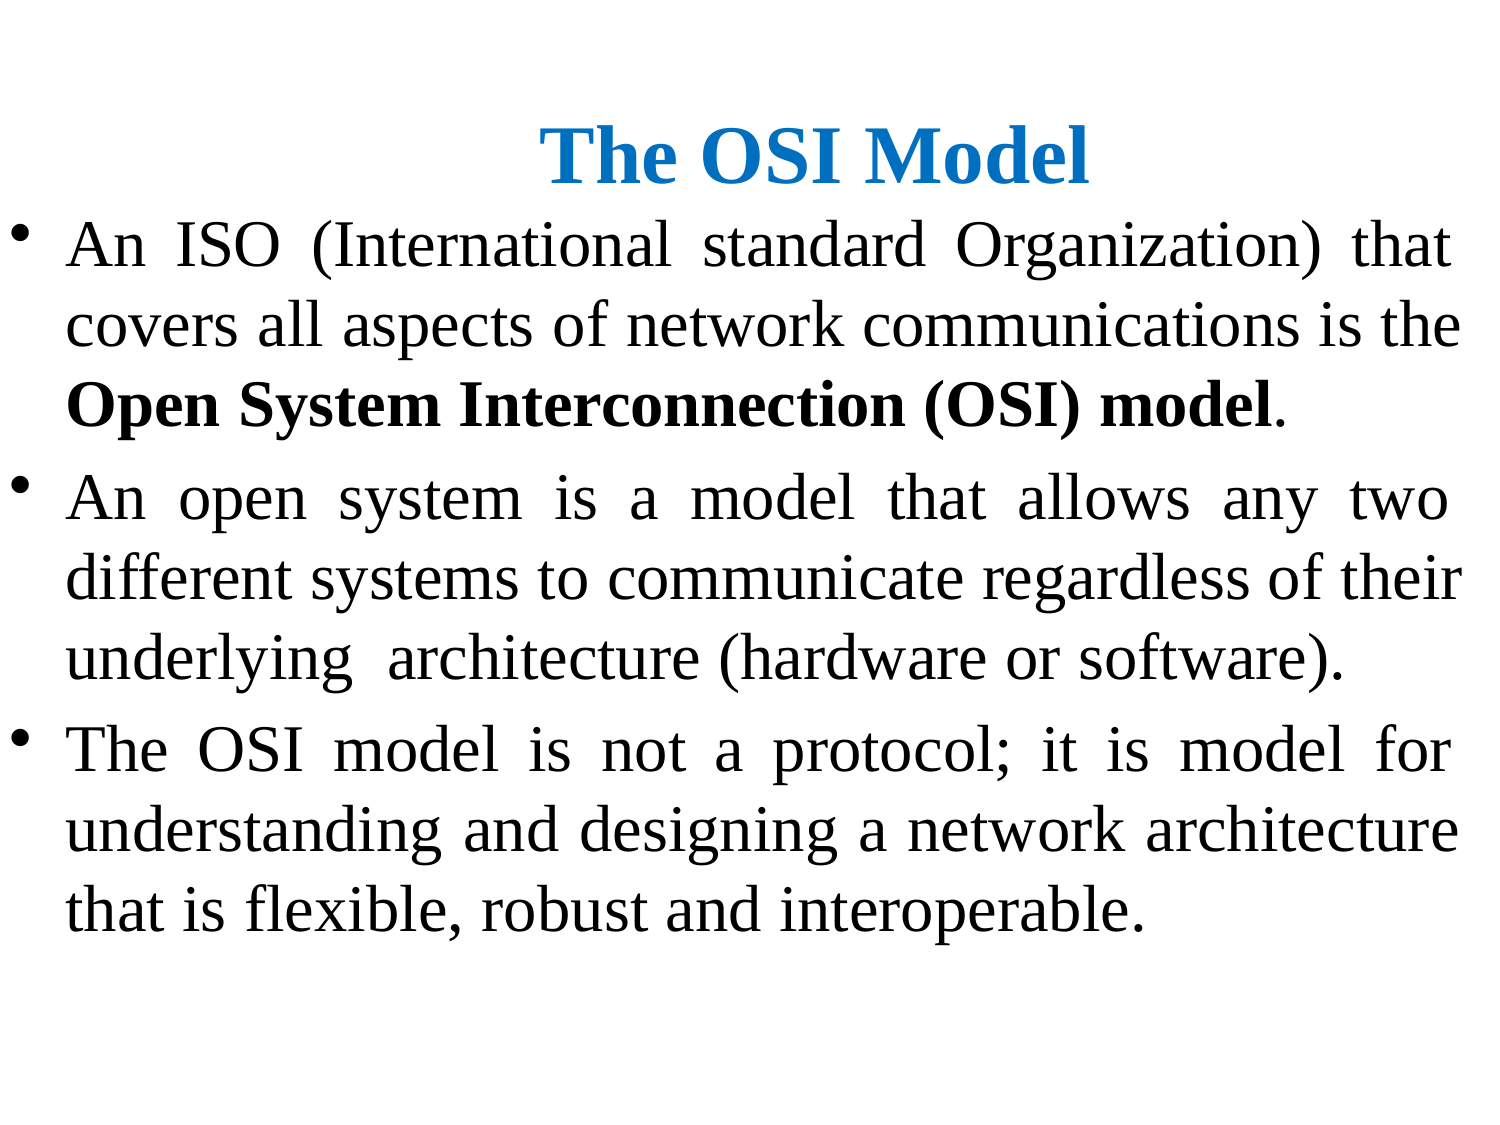

# The OSI Model
An ISO (International standard Organization) that  covers all aspects of network communications is the  Open System Interconnection (OSI) model.
An open system is a model that allows any two  different systems to communicate regardless of their  underlying architecture (hardware or software).
The OSI model is not a protocol; it is model for  understanding and designing a network architecture  that is flexible, robust and interoperable.